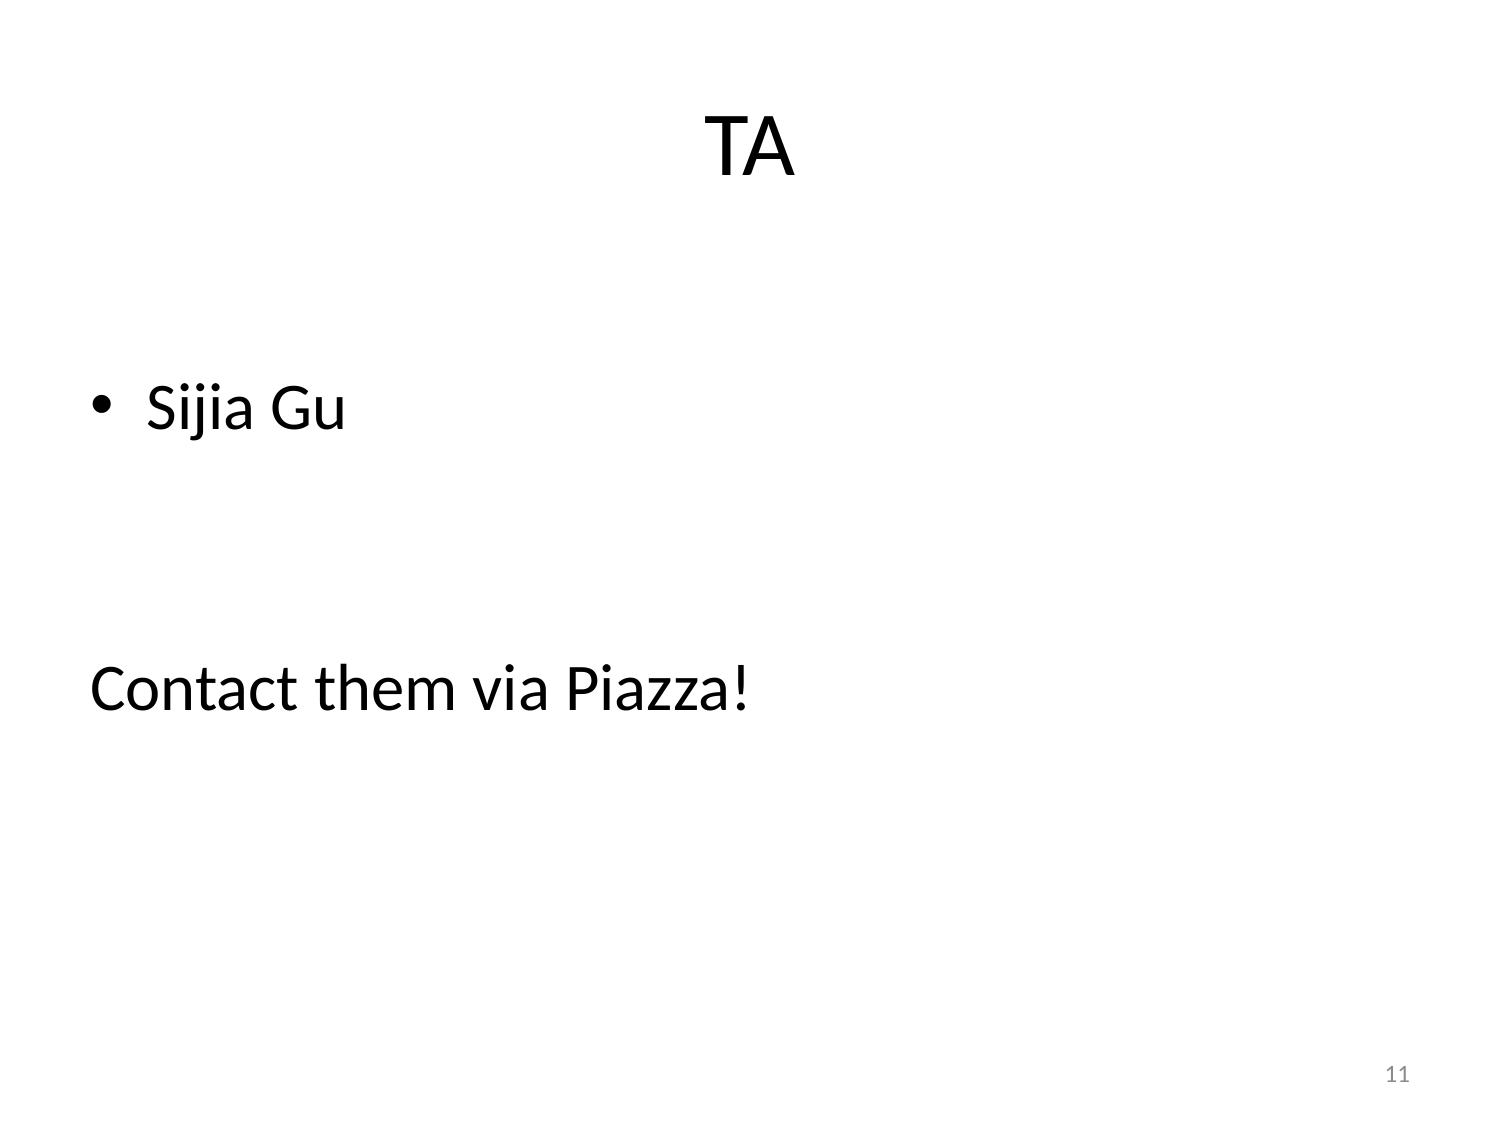

# TA

Sijia Gu

Contact them via Piazza!

11